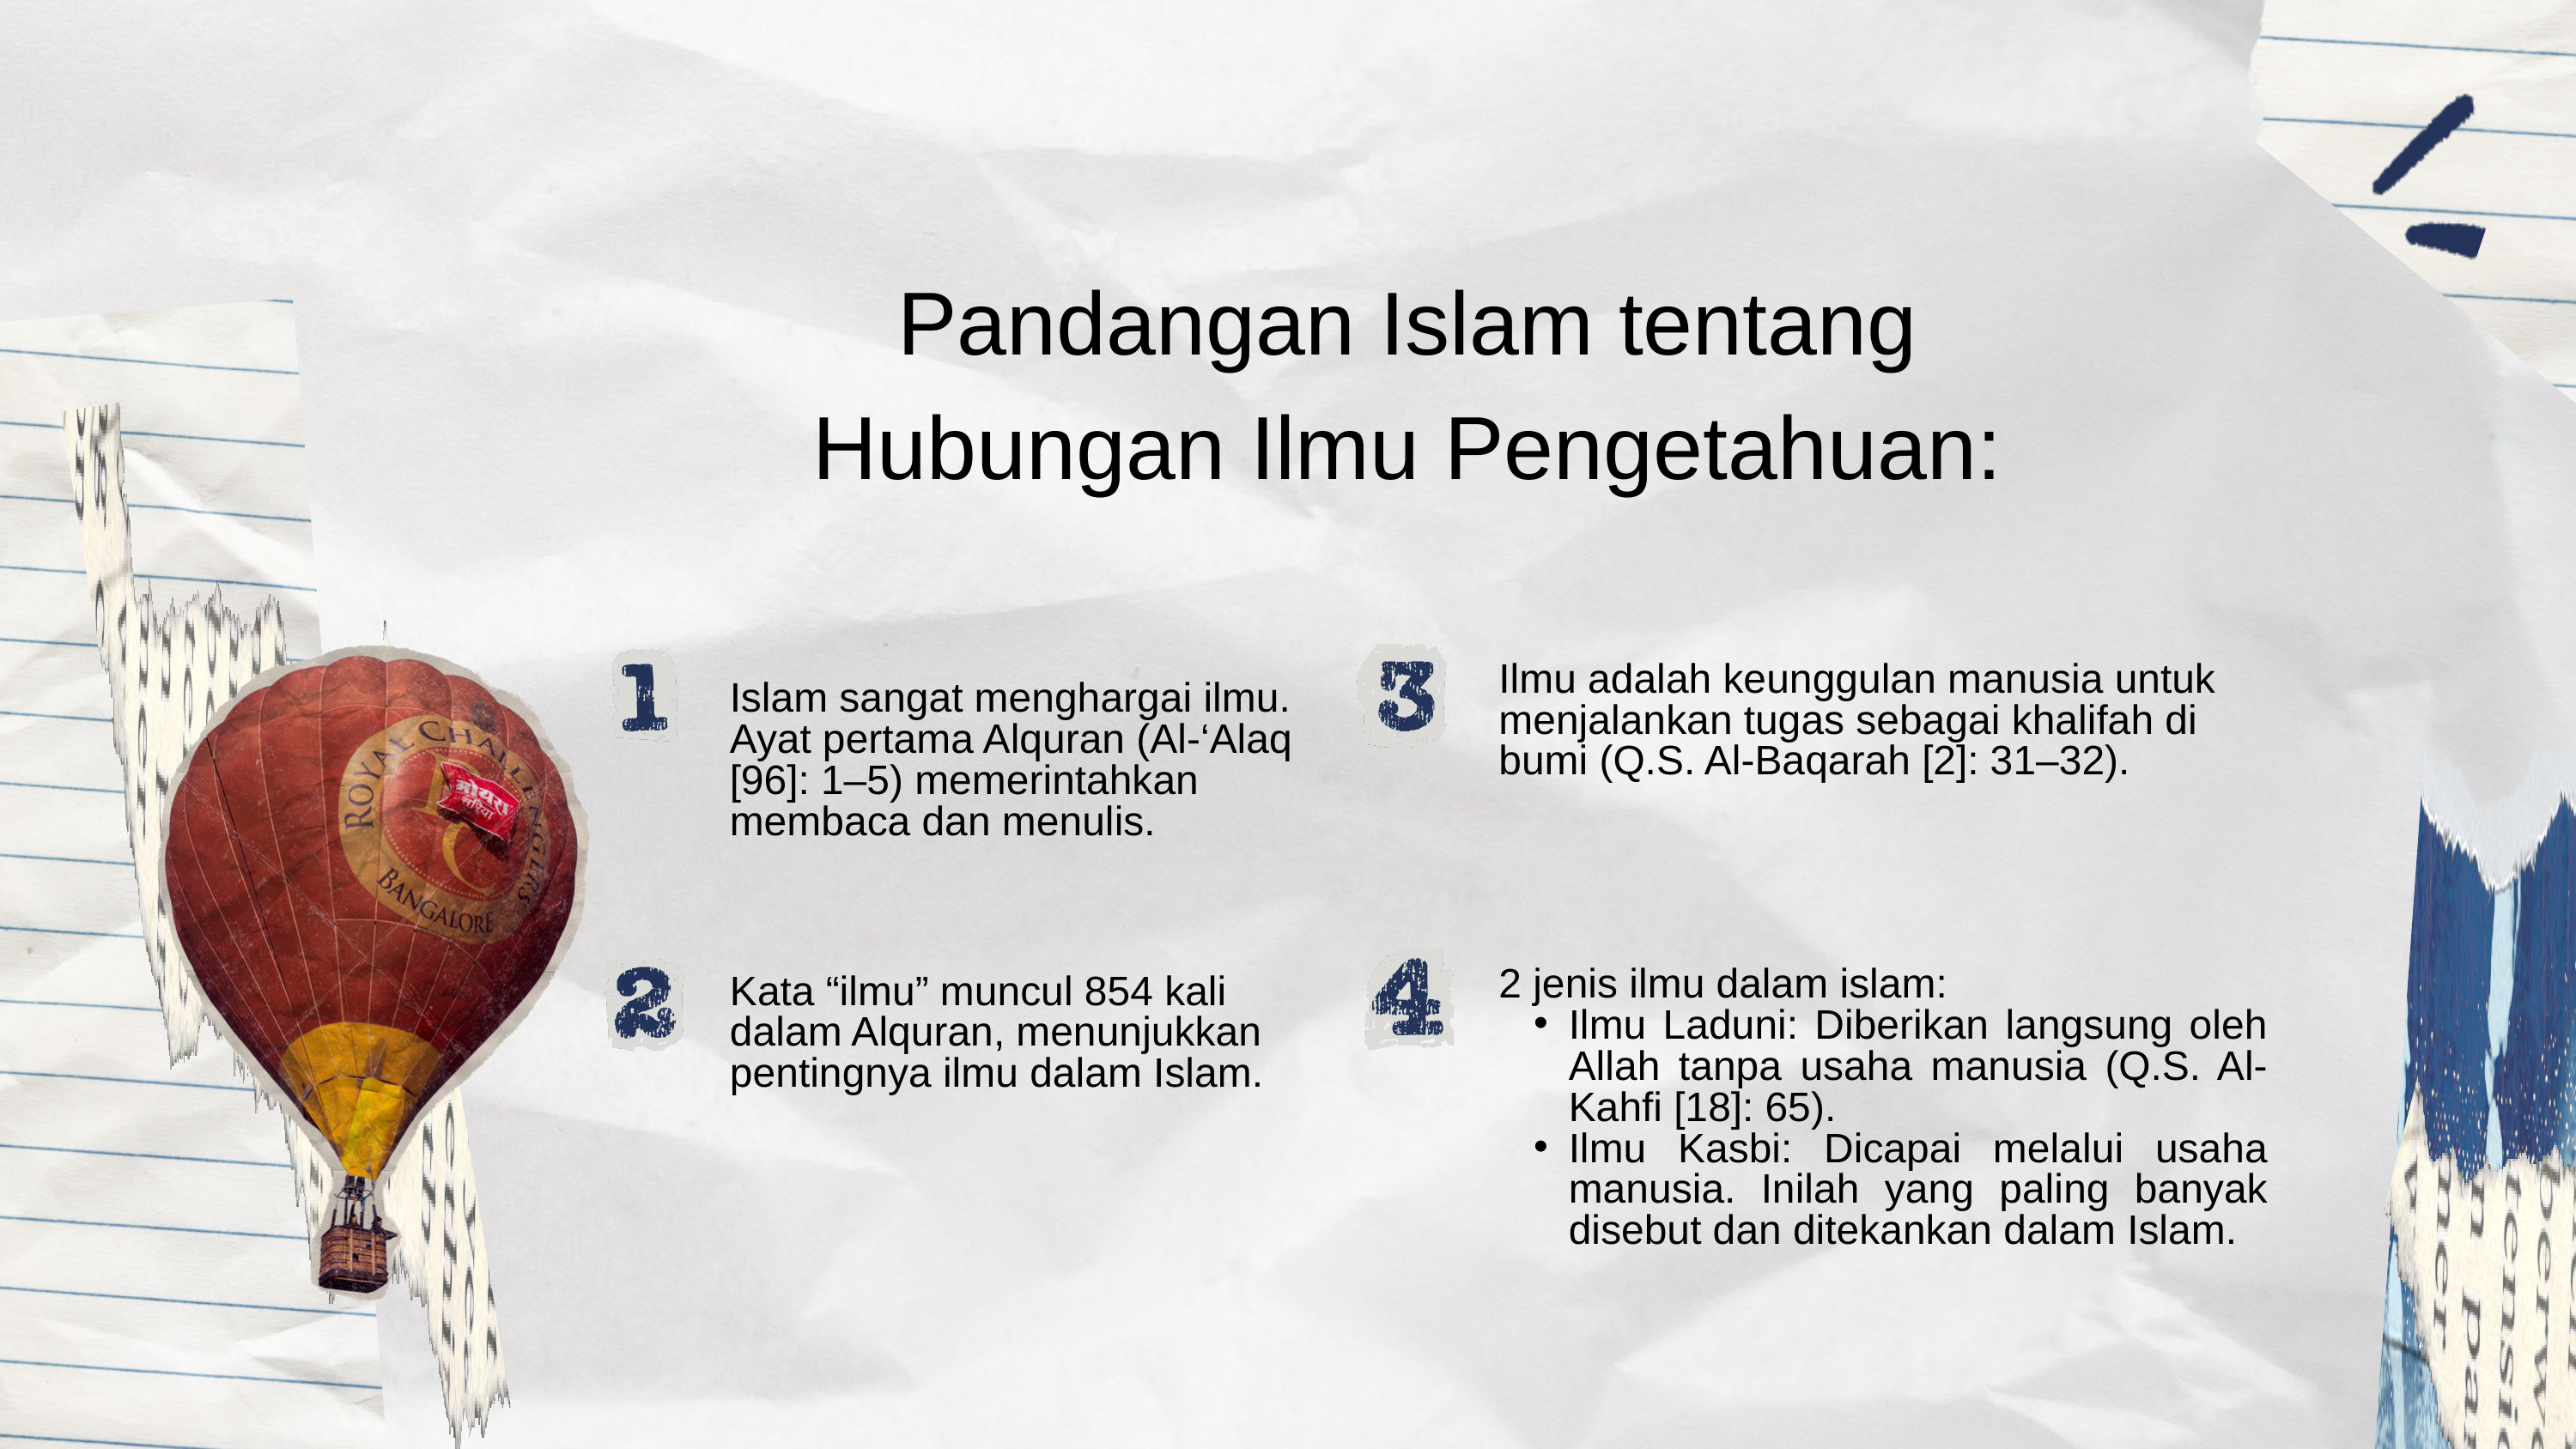

Pandangan Islam tentang Hubungan Ilmu Pengetahuan:

Ilmu adalah keunggulan manusia untuk menjalankan tugas sebagai khalifah di bumi (Q.S. Al-Baqarah [2]: 31–32).
Islam sangat menghargai ilmu. Ayat pertama Alquran (Al-‘Alaq [96]: 1–5) memerintahkan membaca dan menulis.

2 jenis ilmu dalam islam:
Ilmu Laduni: Diberikan langsung oleh Allah tanpa usaha manusia (Q.S. Al-Kahfi [18]: 65).
Ilmu Kasbi: Dicapai melalui usaha manusia. Inilah yang paling banyak disebut dan ditekankan dalam Islam.
Kata “ilmu” muncul 854 kali dalam Alquran, menunjukkan pentingnya ilmu dalam Islam.